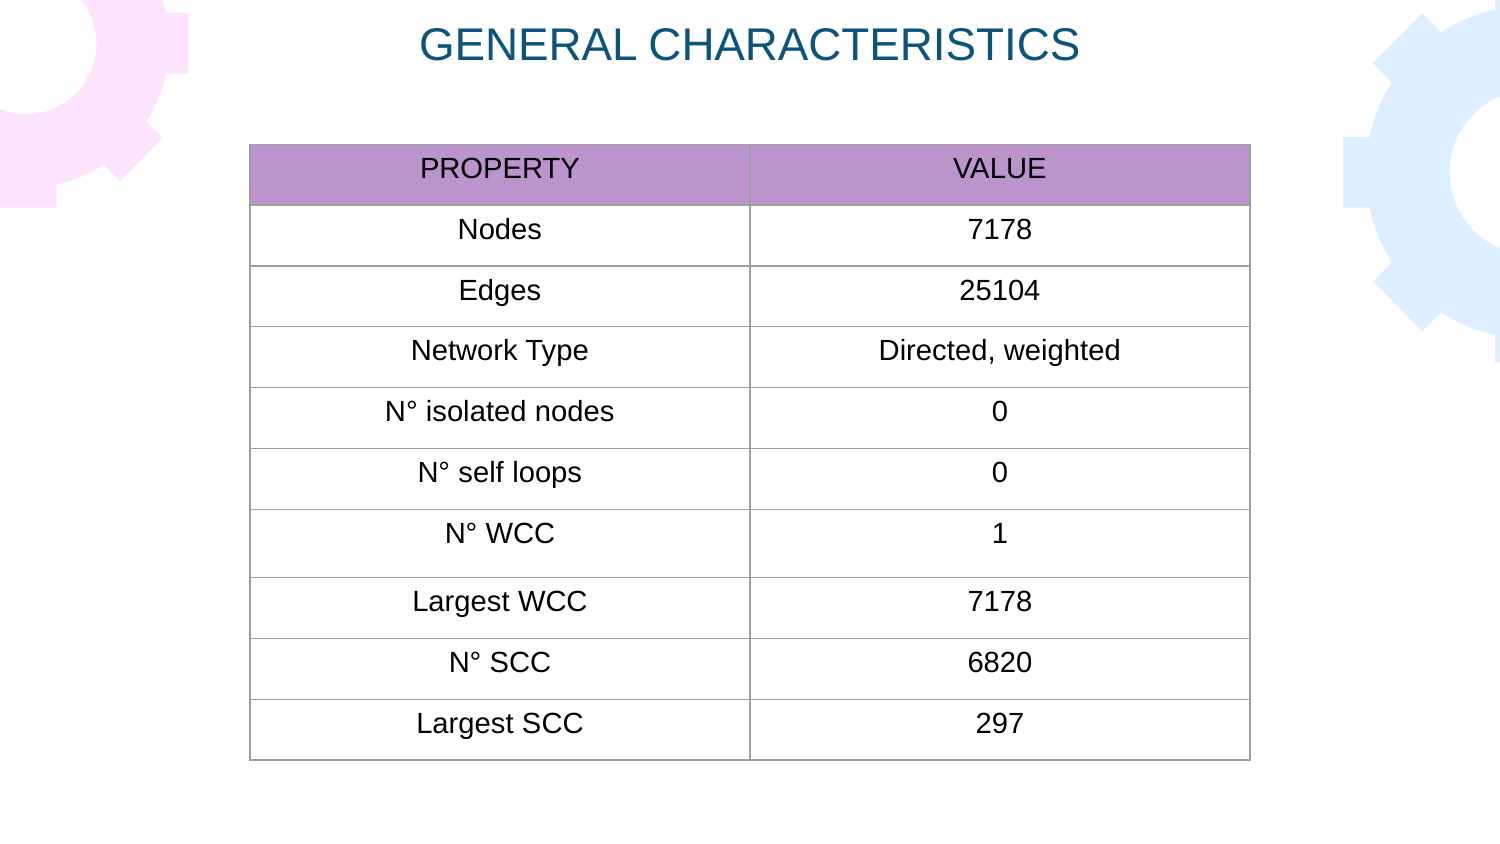

# GENERAL CHARACTERISTICS
| PROPERTY | VALUE |
| --- | --- |
| Nodes | 7178 |
| Edges | 25104 |
| Network Type | Directed, weighted |
| N° isolated nodes | 0 |
| N° self loops | 0 |
| N° WCC | 1 |
| Largest WCC | 7178 |
| N° SCC | 6820 |
| Largest SCC | 297 |